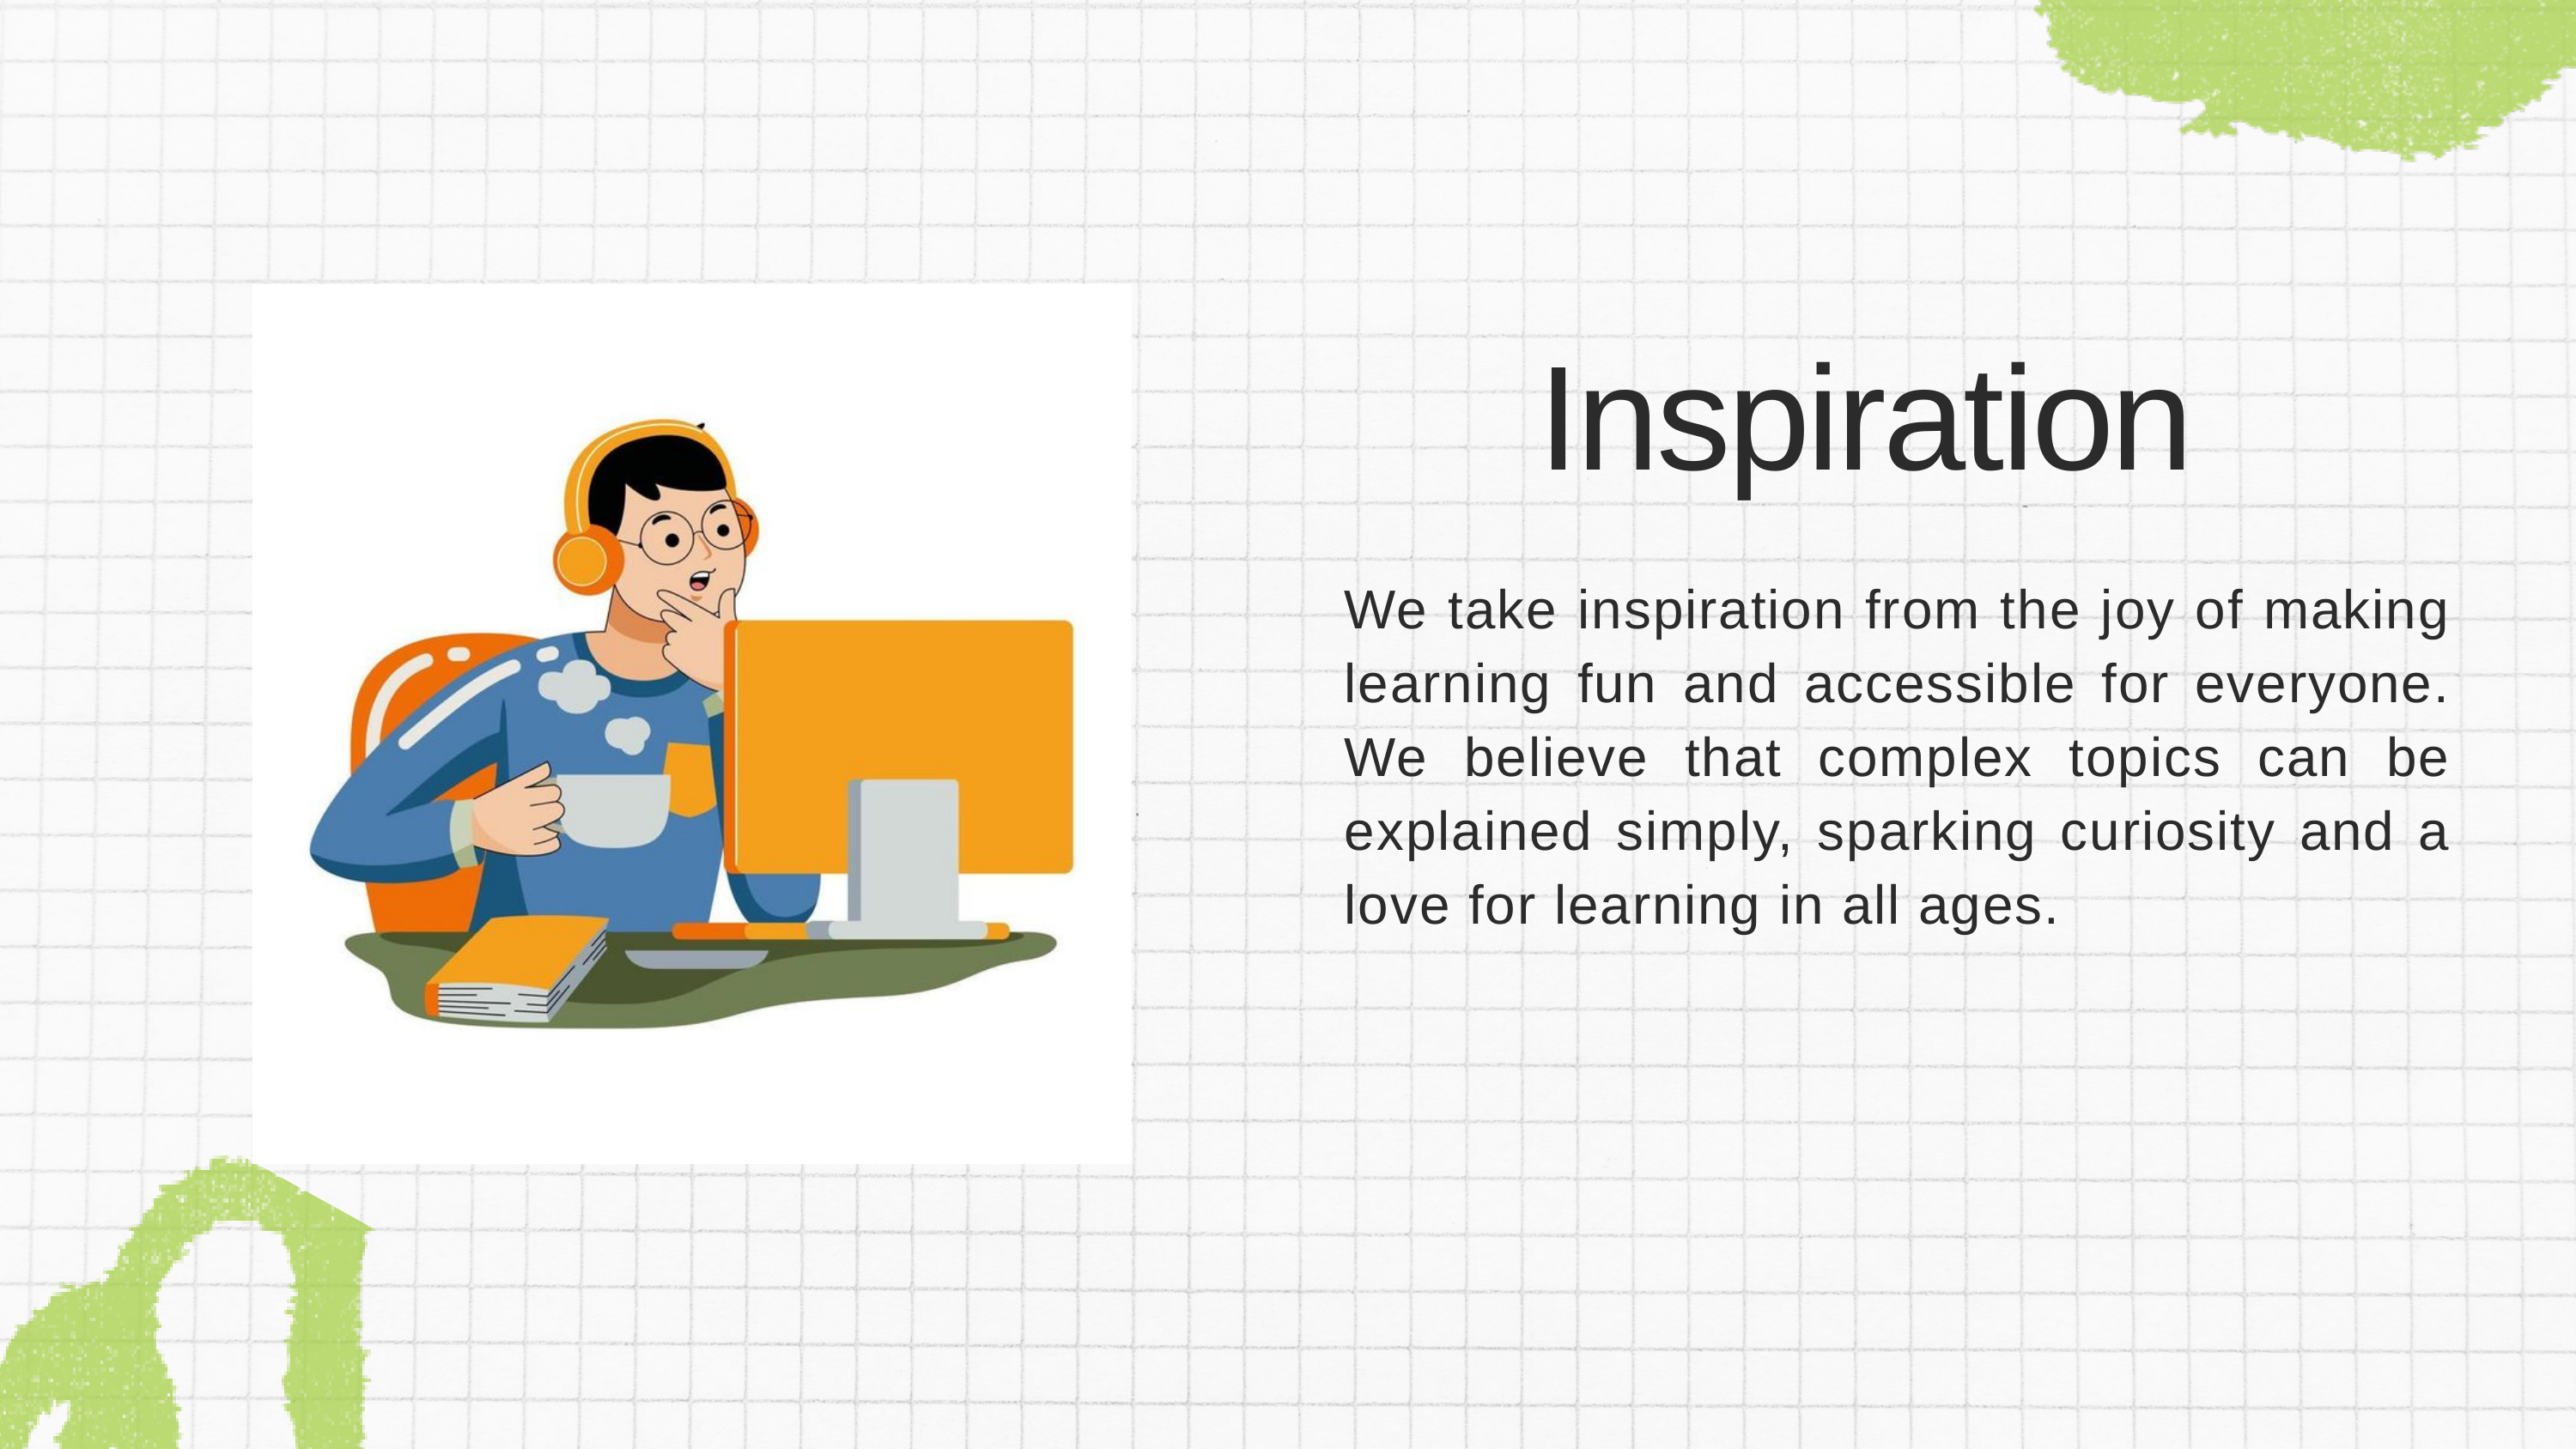

Inspiration
We take inspiration from the joy of making learning fun and accessible for everyone. We believe that complex topics can be explained simply, sparking curiosity and a love for learning in all ages.